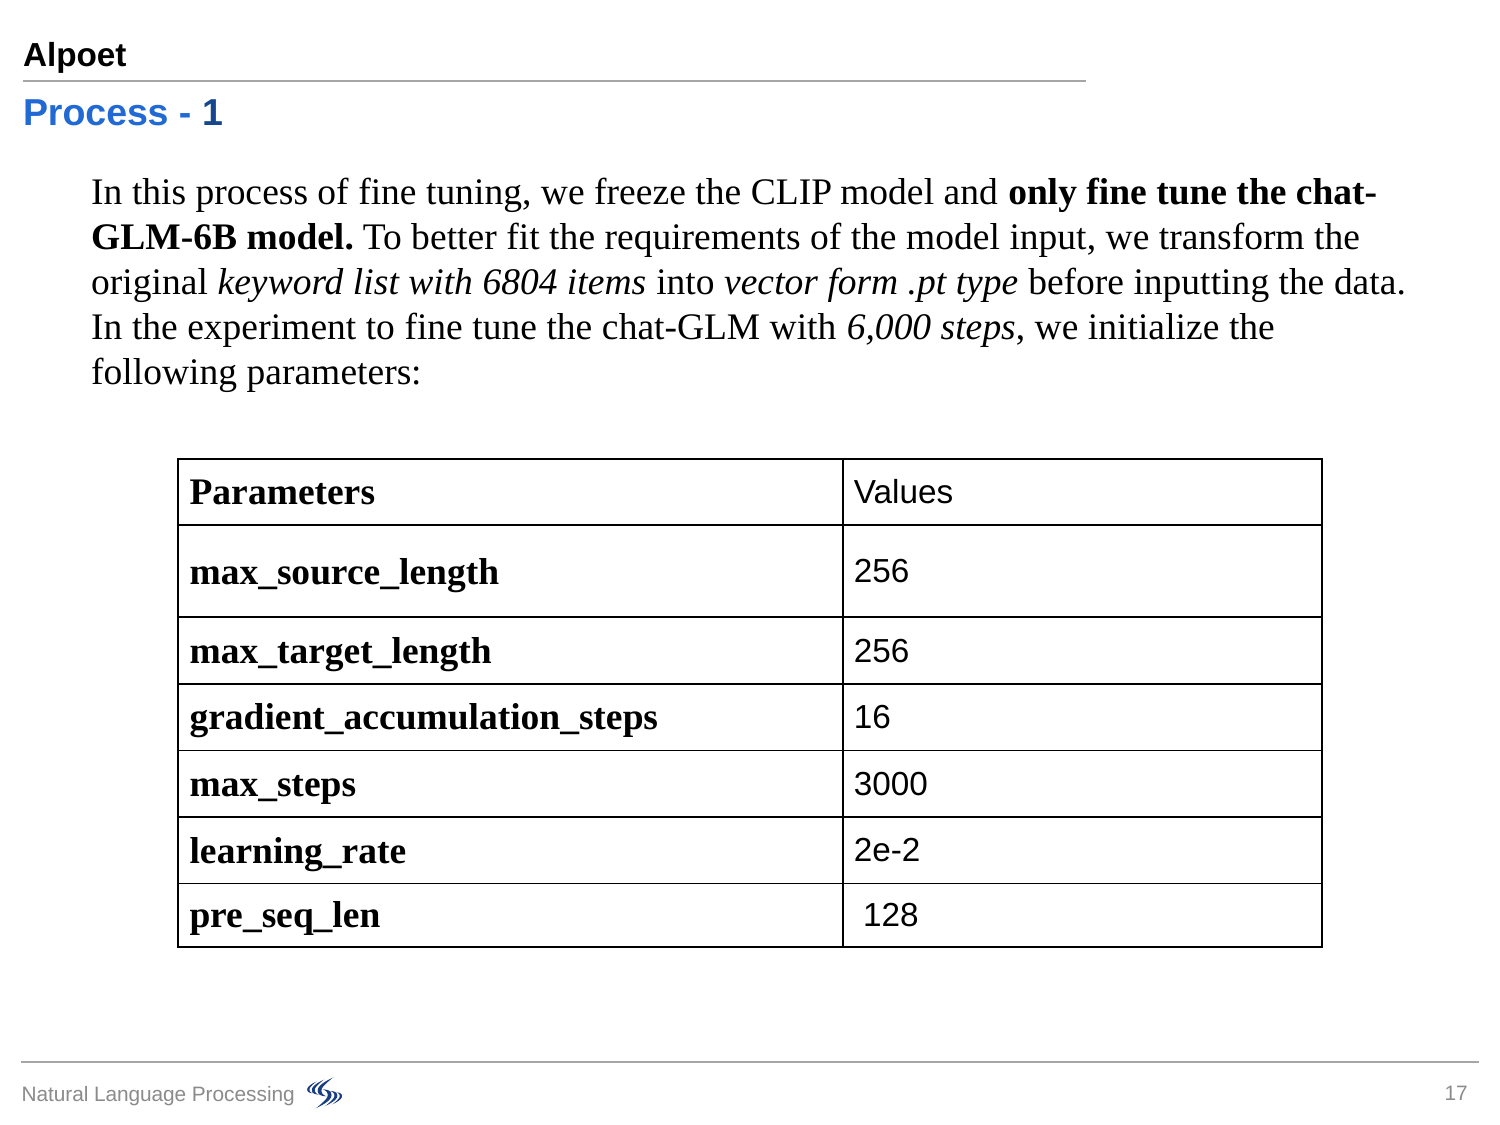

Alpoet
Process - 1
In this process of fine tuning, we freeze the CLIP model and only fine tune the chat-GLM-6B model. To better fit the requirements of the model input, we transform the original keyword list with 6804 items into vector form .pt type before inputting the data. In the experiment to fine tune the chat-GLM with 6,000 steps, we initialize the following parameters:
| Parameters | Values |
| --- | --- |
| max\_source\_length | 256 |
| max\_target\_length | 256 |
| gradient\_accumulation\_steps | 16 |
| max\_steps | 3000 |
| learning\_rate | 2e-2 |
| pre\_seq\_len | 128 |